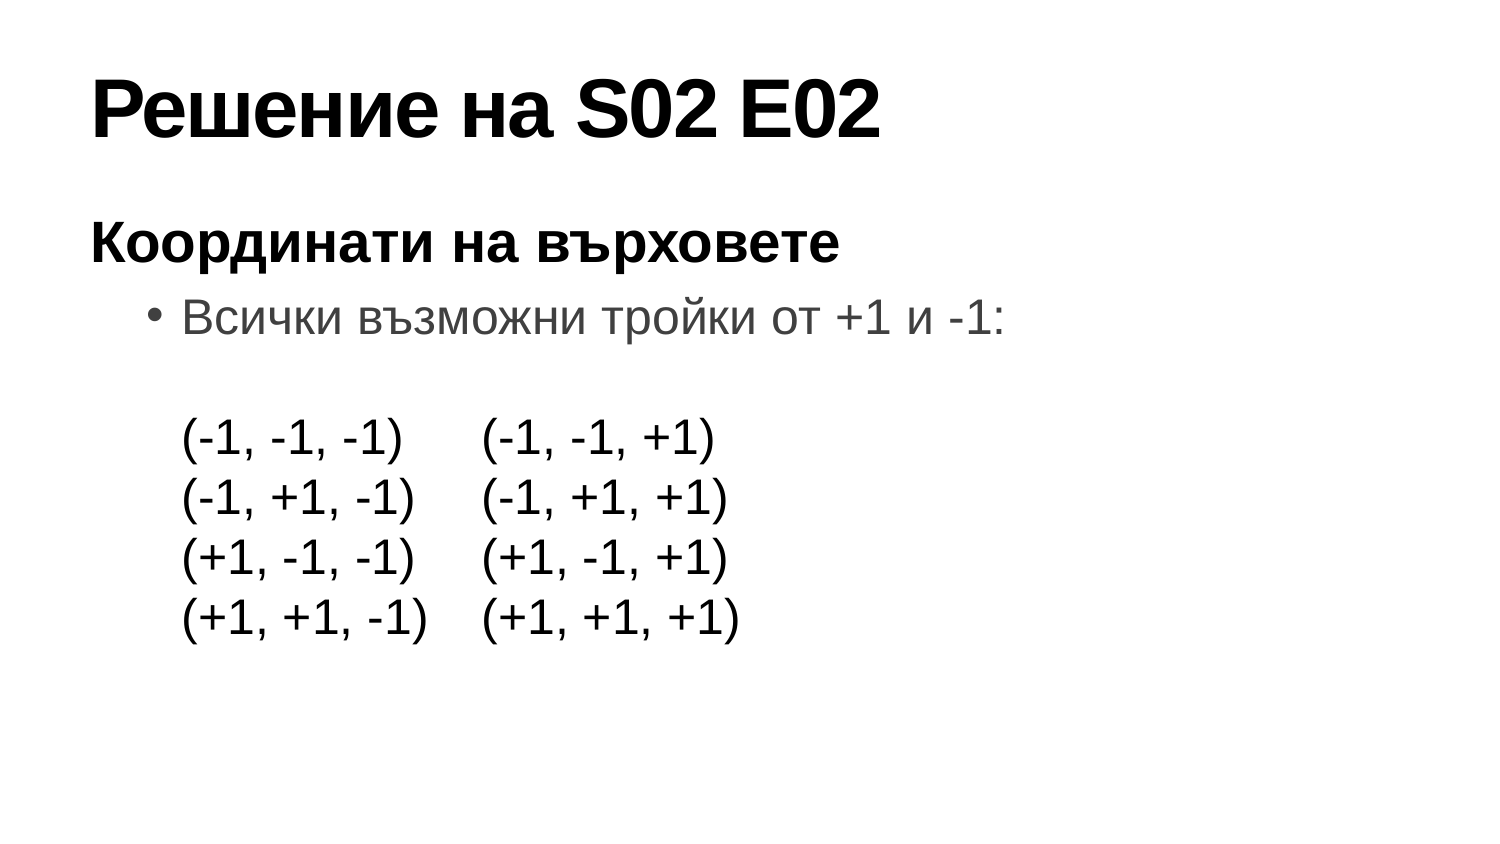

# Решение на S02 E02
Координати на върховете
Всички възможни тройки от +1 и -1:
(-1, -1, -1)	(-1, -1, +1)
(-1, +1, -1)	(-1, +1, +1)
(+1, -1, -1)	(+1, -1, +1)
(+1, +1, -1)	(+1, +1, +1)